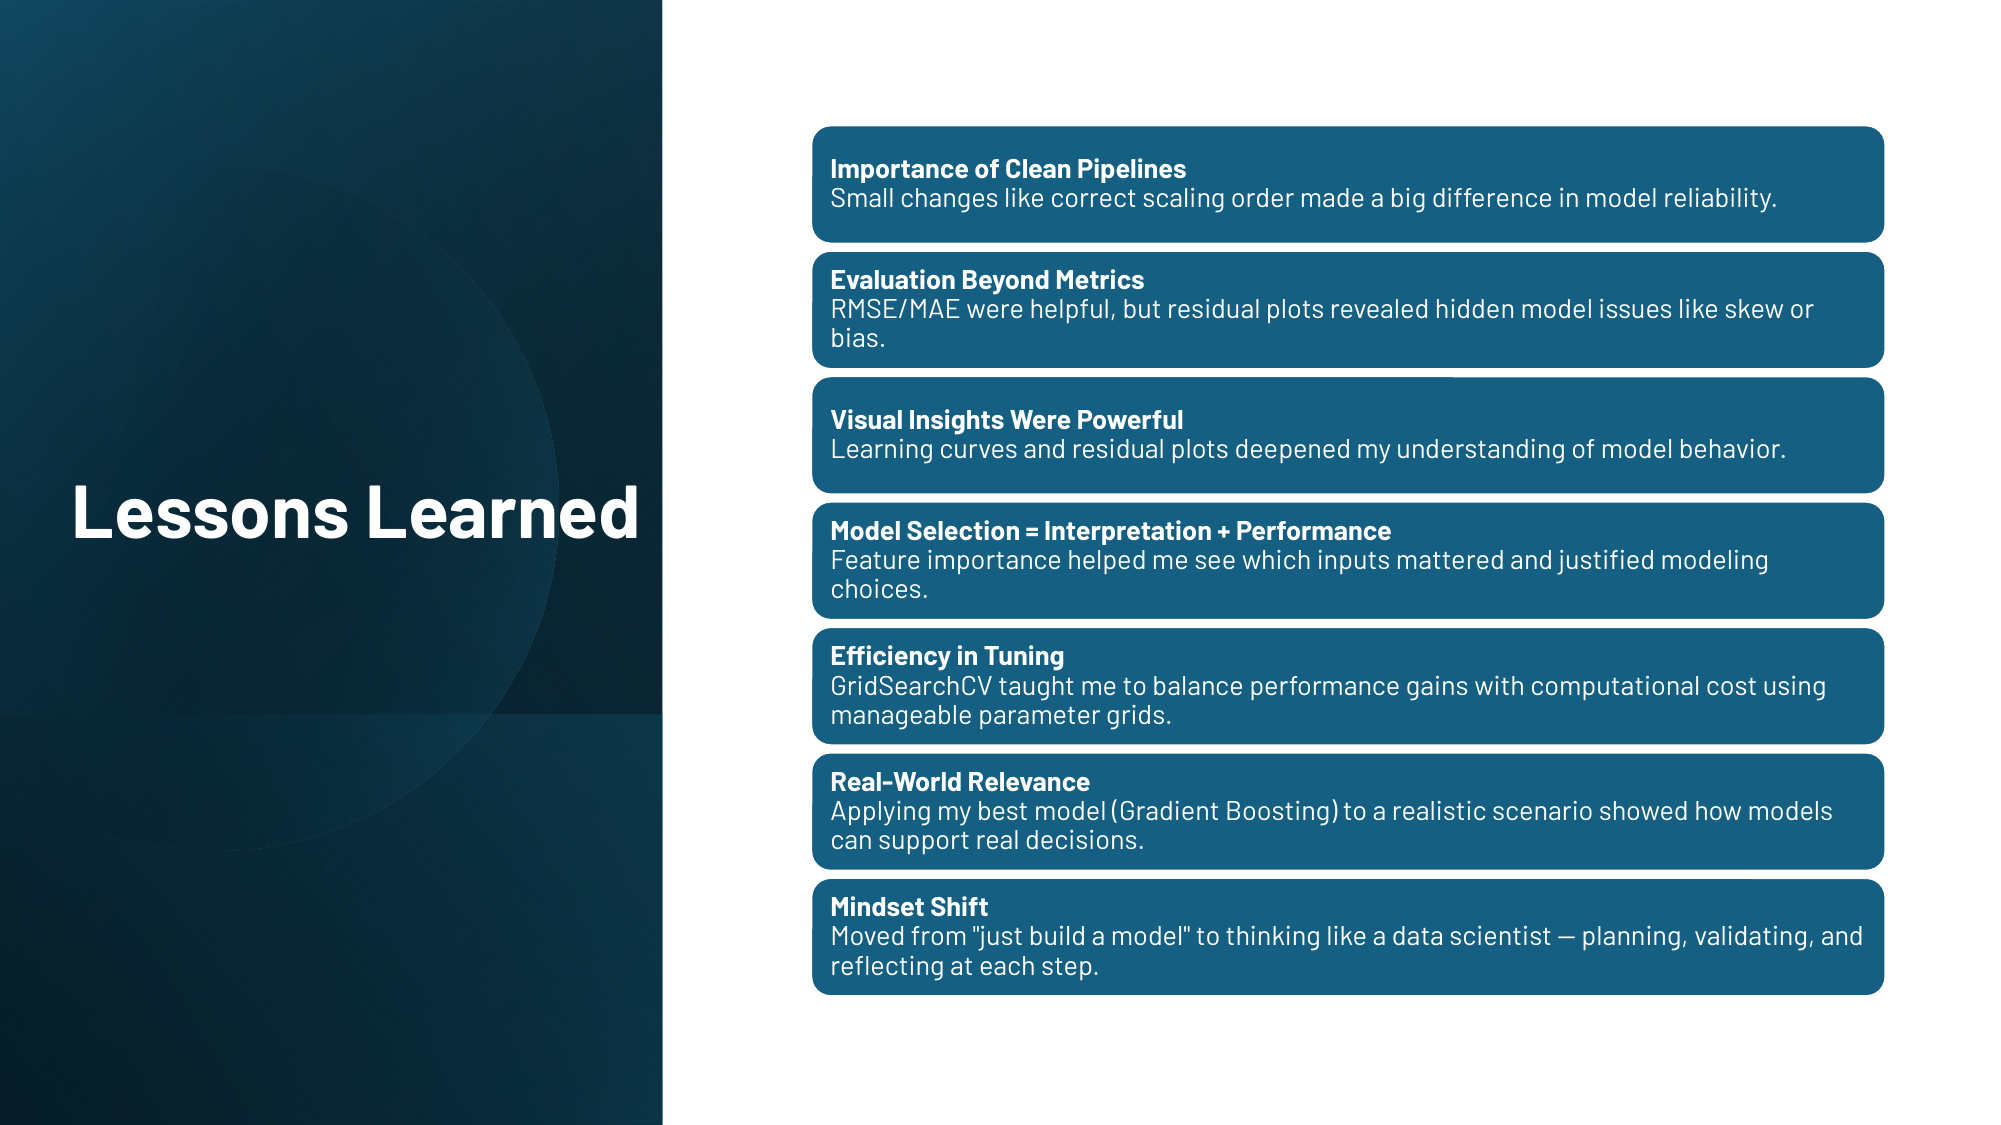

# Lessons Learned

Importance of Clean Pipelines
Small changes like correct scaling order made a big difference in model reliability.
Evaluation Beyond Metrics
RMSE/MAE were helpful, but residual plots revealed hidden model issues like skew or bias.
Visual Insights Were Powerful
Learning curves and residual plots deepened my understanding of model behavior.
Model Selection = Interpretation + Performance
Feature importance helped me see which inputs mattered and justified modeling choices.
Efficiency in Tuning
GridSearchCV taught me to balance performance gains with computational cost using manageable parameter grids.
Real-World Relevance
Applying my best model (Gradient Boosting) to a realistic scenario showed how models can support real decisions.
Mindset Shift
Moved from "just build a model" to thinking like a data scientist — planning, validating, and reflecting at each step.